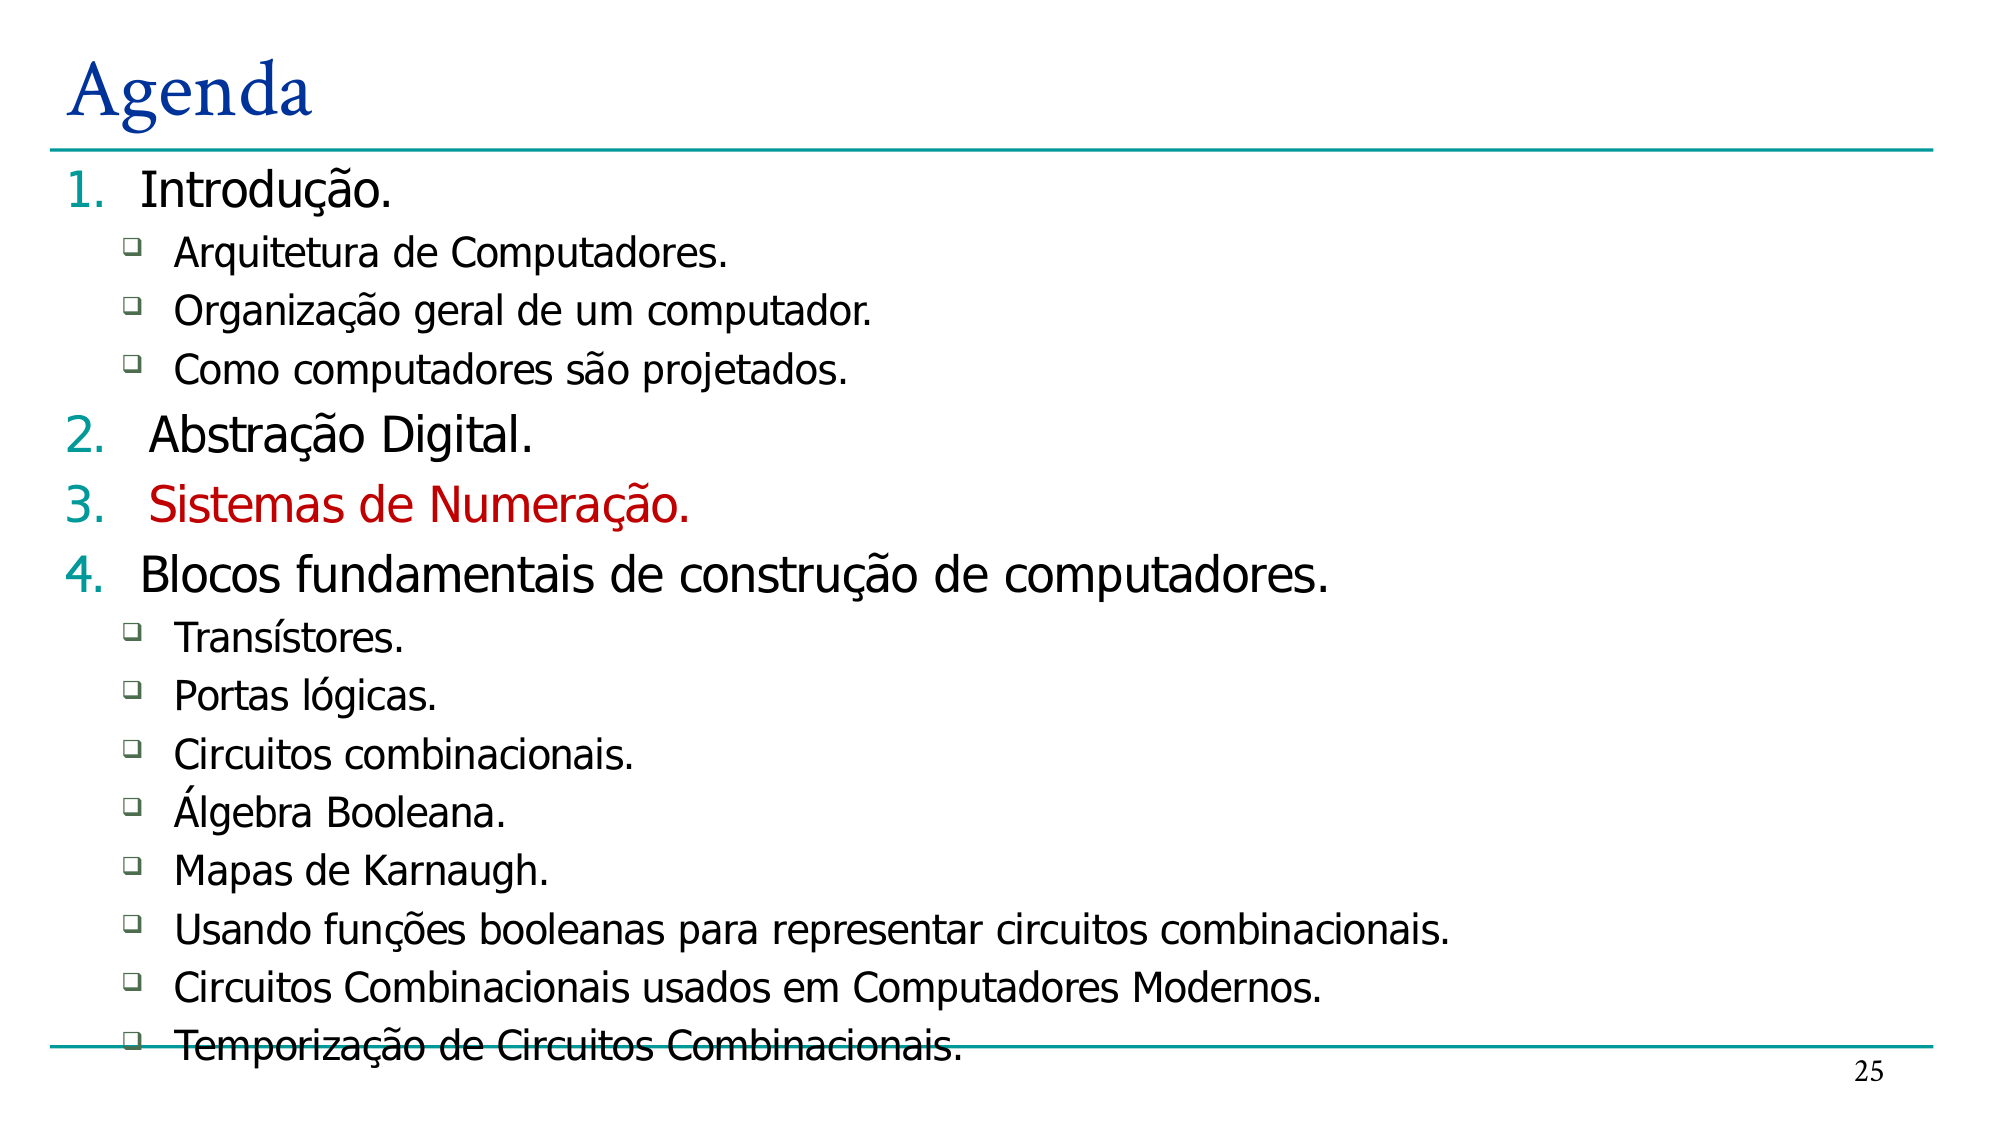

# Agenda
Introdução.
Arquitetura de Computadores.
Organização geral de um computador.
Como computadores são projetados.
Abstração Digital.
Sistemas de Numeração.
Blocos fundamentais de construção de computadores.
Transístores.
Portas lógicas.
Circuitos combinacionais.
Álgebra Booleana.
Mapas de Karnaugh.
Usando funções booleanas para representar circuitos combinacionais.
Circuitos Combinacionais usados em Computadores Modernos.
Temporização de Circuitos Combinacionais.

25